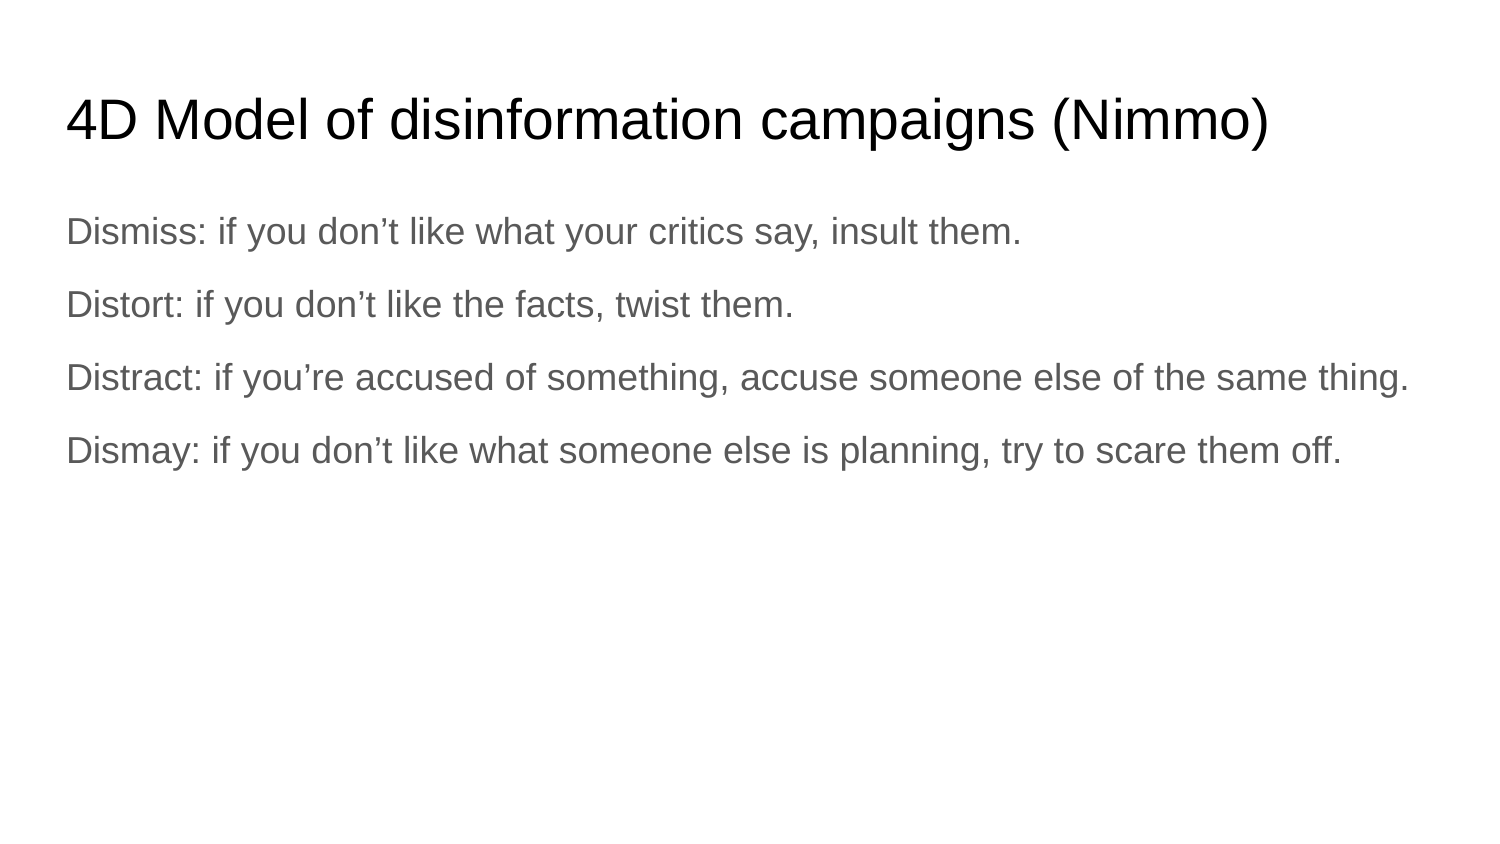

# 4D Model of disinformation campaigns (Nimmo)
Dismiss: if you don’t like what your critics say, insult them.
Distort: if you don’t like the facts, twist them.
Distract: if you’re accused of something, accuse someone else of the same thing.
Dismay: if you don’t like what someone else is planning, try to scare them off.